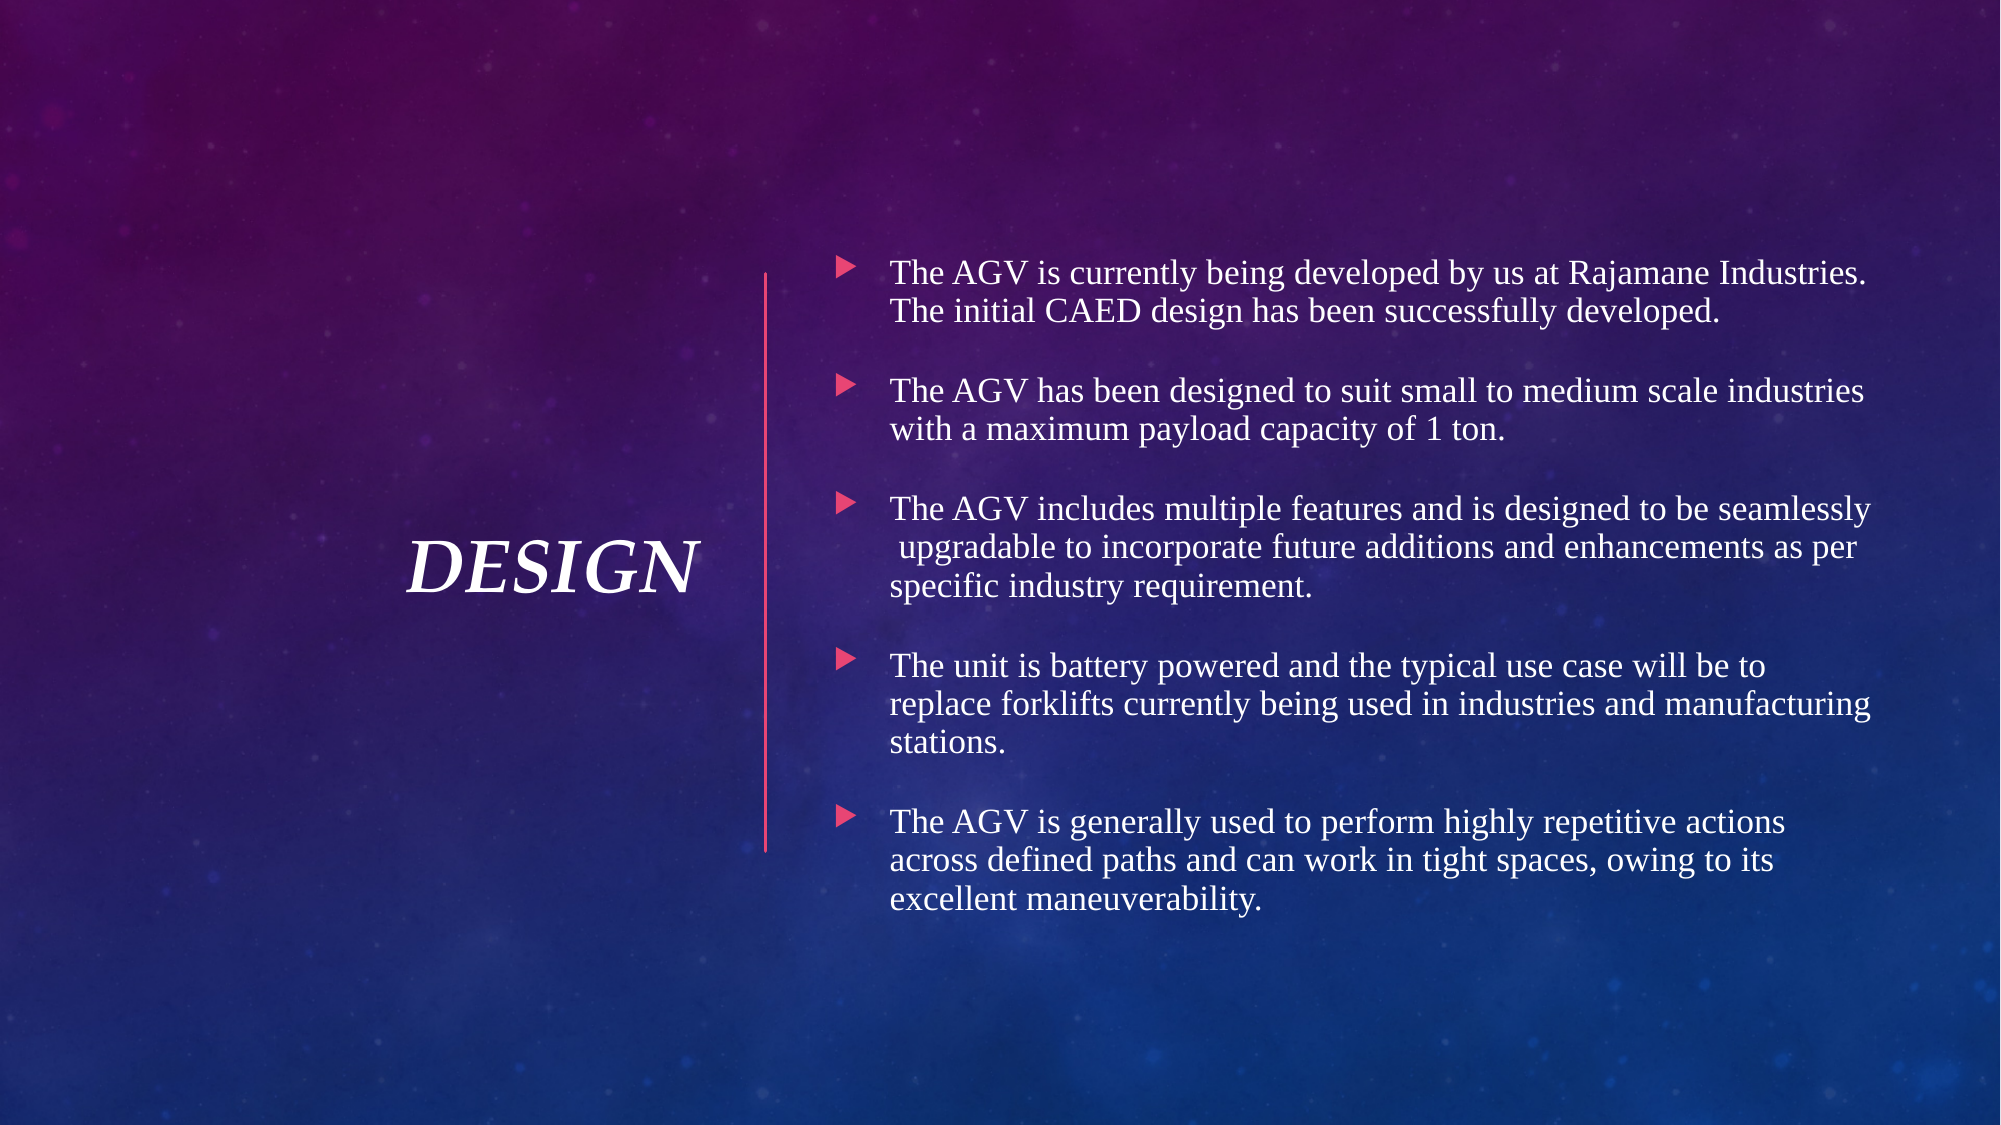

# design
The AGV is currently being developed by us at Rajamane Industries. The initial CAED design has been successfully developed.
The AGV has been designed to suit small to medium scale industries with a maximum payload capacity of 1 ton.
The AGV includes multiple features and is designed to be seamlessly  upgradable to incorporate future additions and enhancements as per specific industry requirement.
The unit is battery powered and the typical use case will be to replace forklifts currently being used in industries and manufacturing stations.
The AGV is generally used to perform highly repetitive actions across defined paths and can work in tight spaces, owing to its excellent maneuverability.